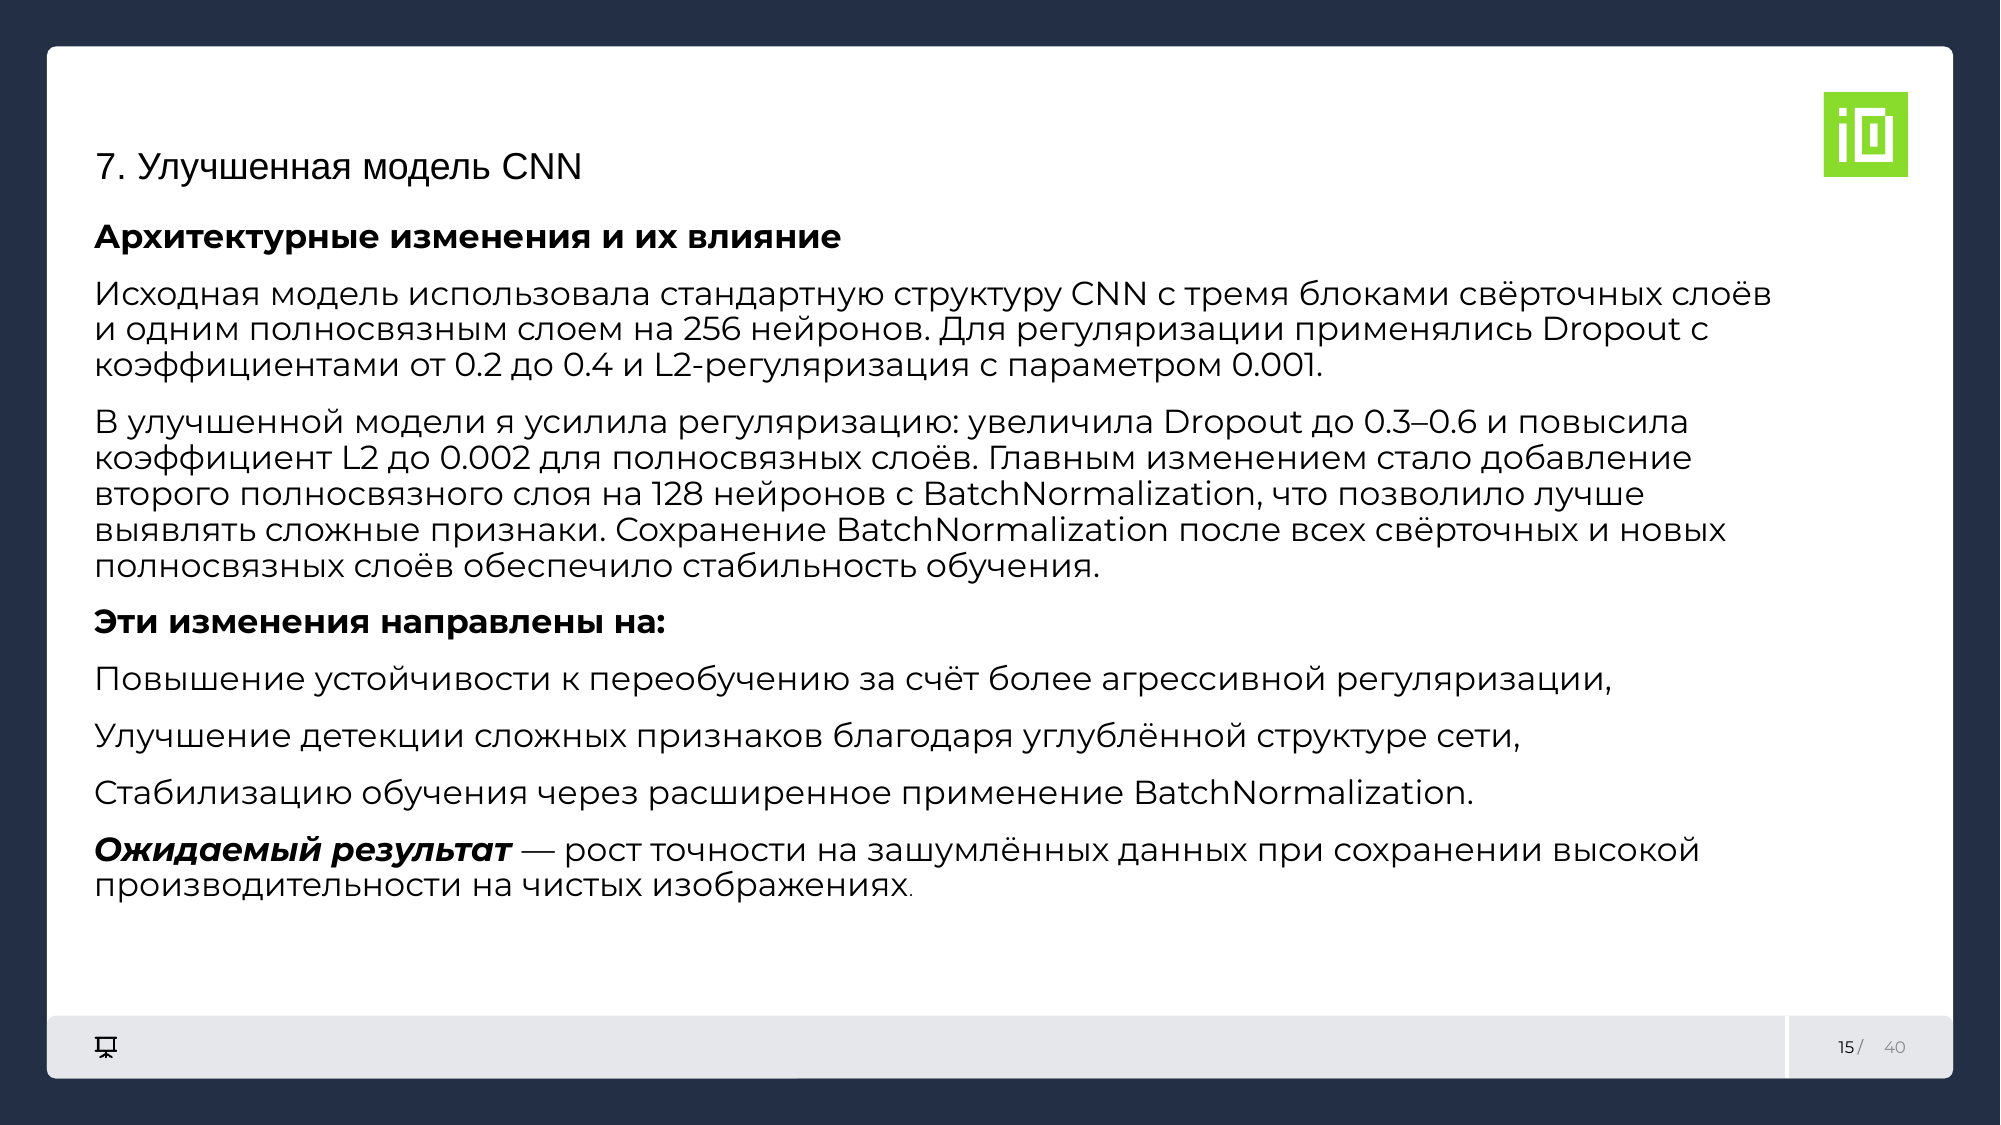

7. Улучшенная модель CNN
Архитектурные изменения и их влияние
Исходная модель использовала стандартную структуру CNN с тремя блоками свёрточных слоёв и одним полносвязным слоем на 256 нейронов. Для регуляризации применялись Dropout с коэффициентами от 0.2 до 0.4 и L2-регуляризация с параметром 0.001.
В улучшенной модели я усилила регуляризацию: увеличила Dropout до 0.3–0.6 и повысила коэффициент L2 до 0.002 для полносвязных слоёв. Главным изменением стало добавление второго полносвязного слоя на 128 нейронов с BatchNormalization, что позволило лучше выявлять сложные признаки. Сохранение BatchNormalization после всех свёрточных и новых полносвязных слоёв обеспечило стабильность обучения.
Эти изменения направлены на:
Повышение устойчивости к переобучению за счёт более агрессивной регуляризации,
Улучшение детекции сложных признаков благодаря углублённой структуре сети,
Стабилизацию обучения через расширенное применение BatchNormalization.
Ожидаемый результат — рост точности на зашумлённых данных при сохранении высокой производительности на чистых изображениях.

15
40